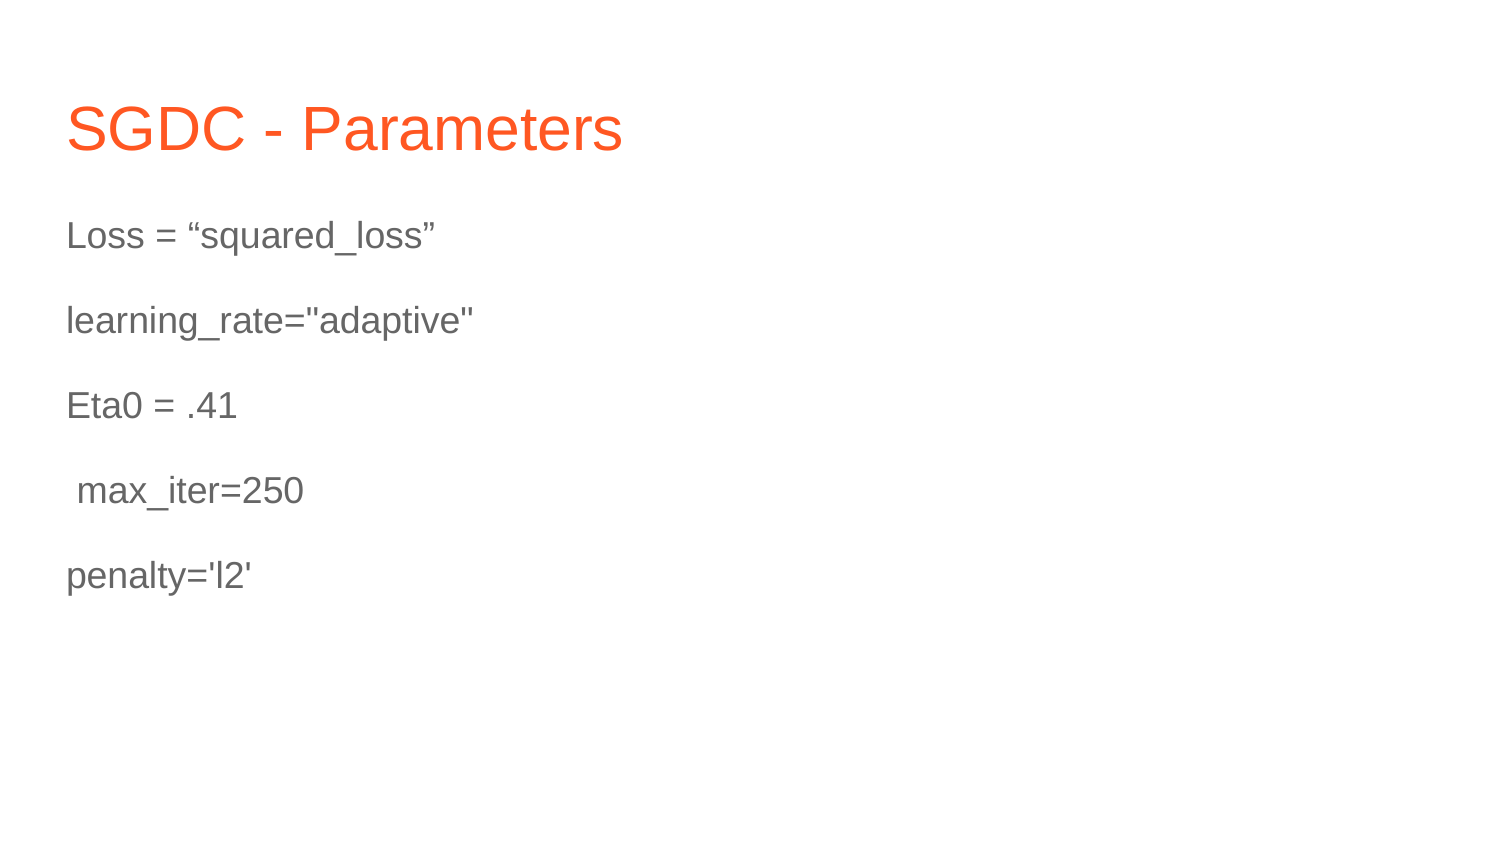

# SGDC - Parameters
Loss = “squared_loss”
learning_rate="adaptive"
Eta0 = .41
 max_iter=250
penalty='l2'